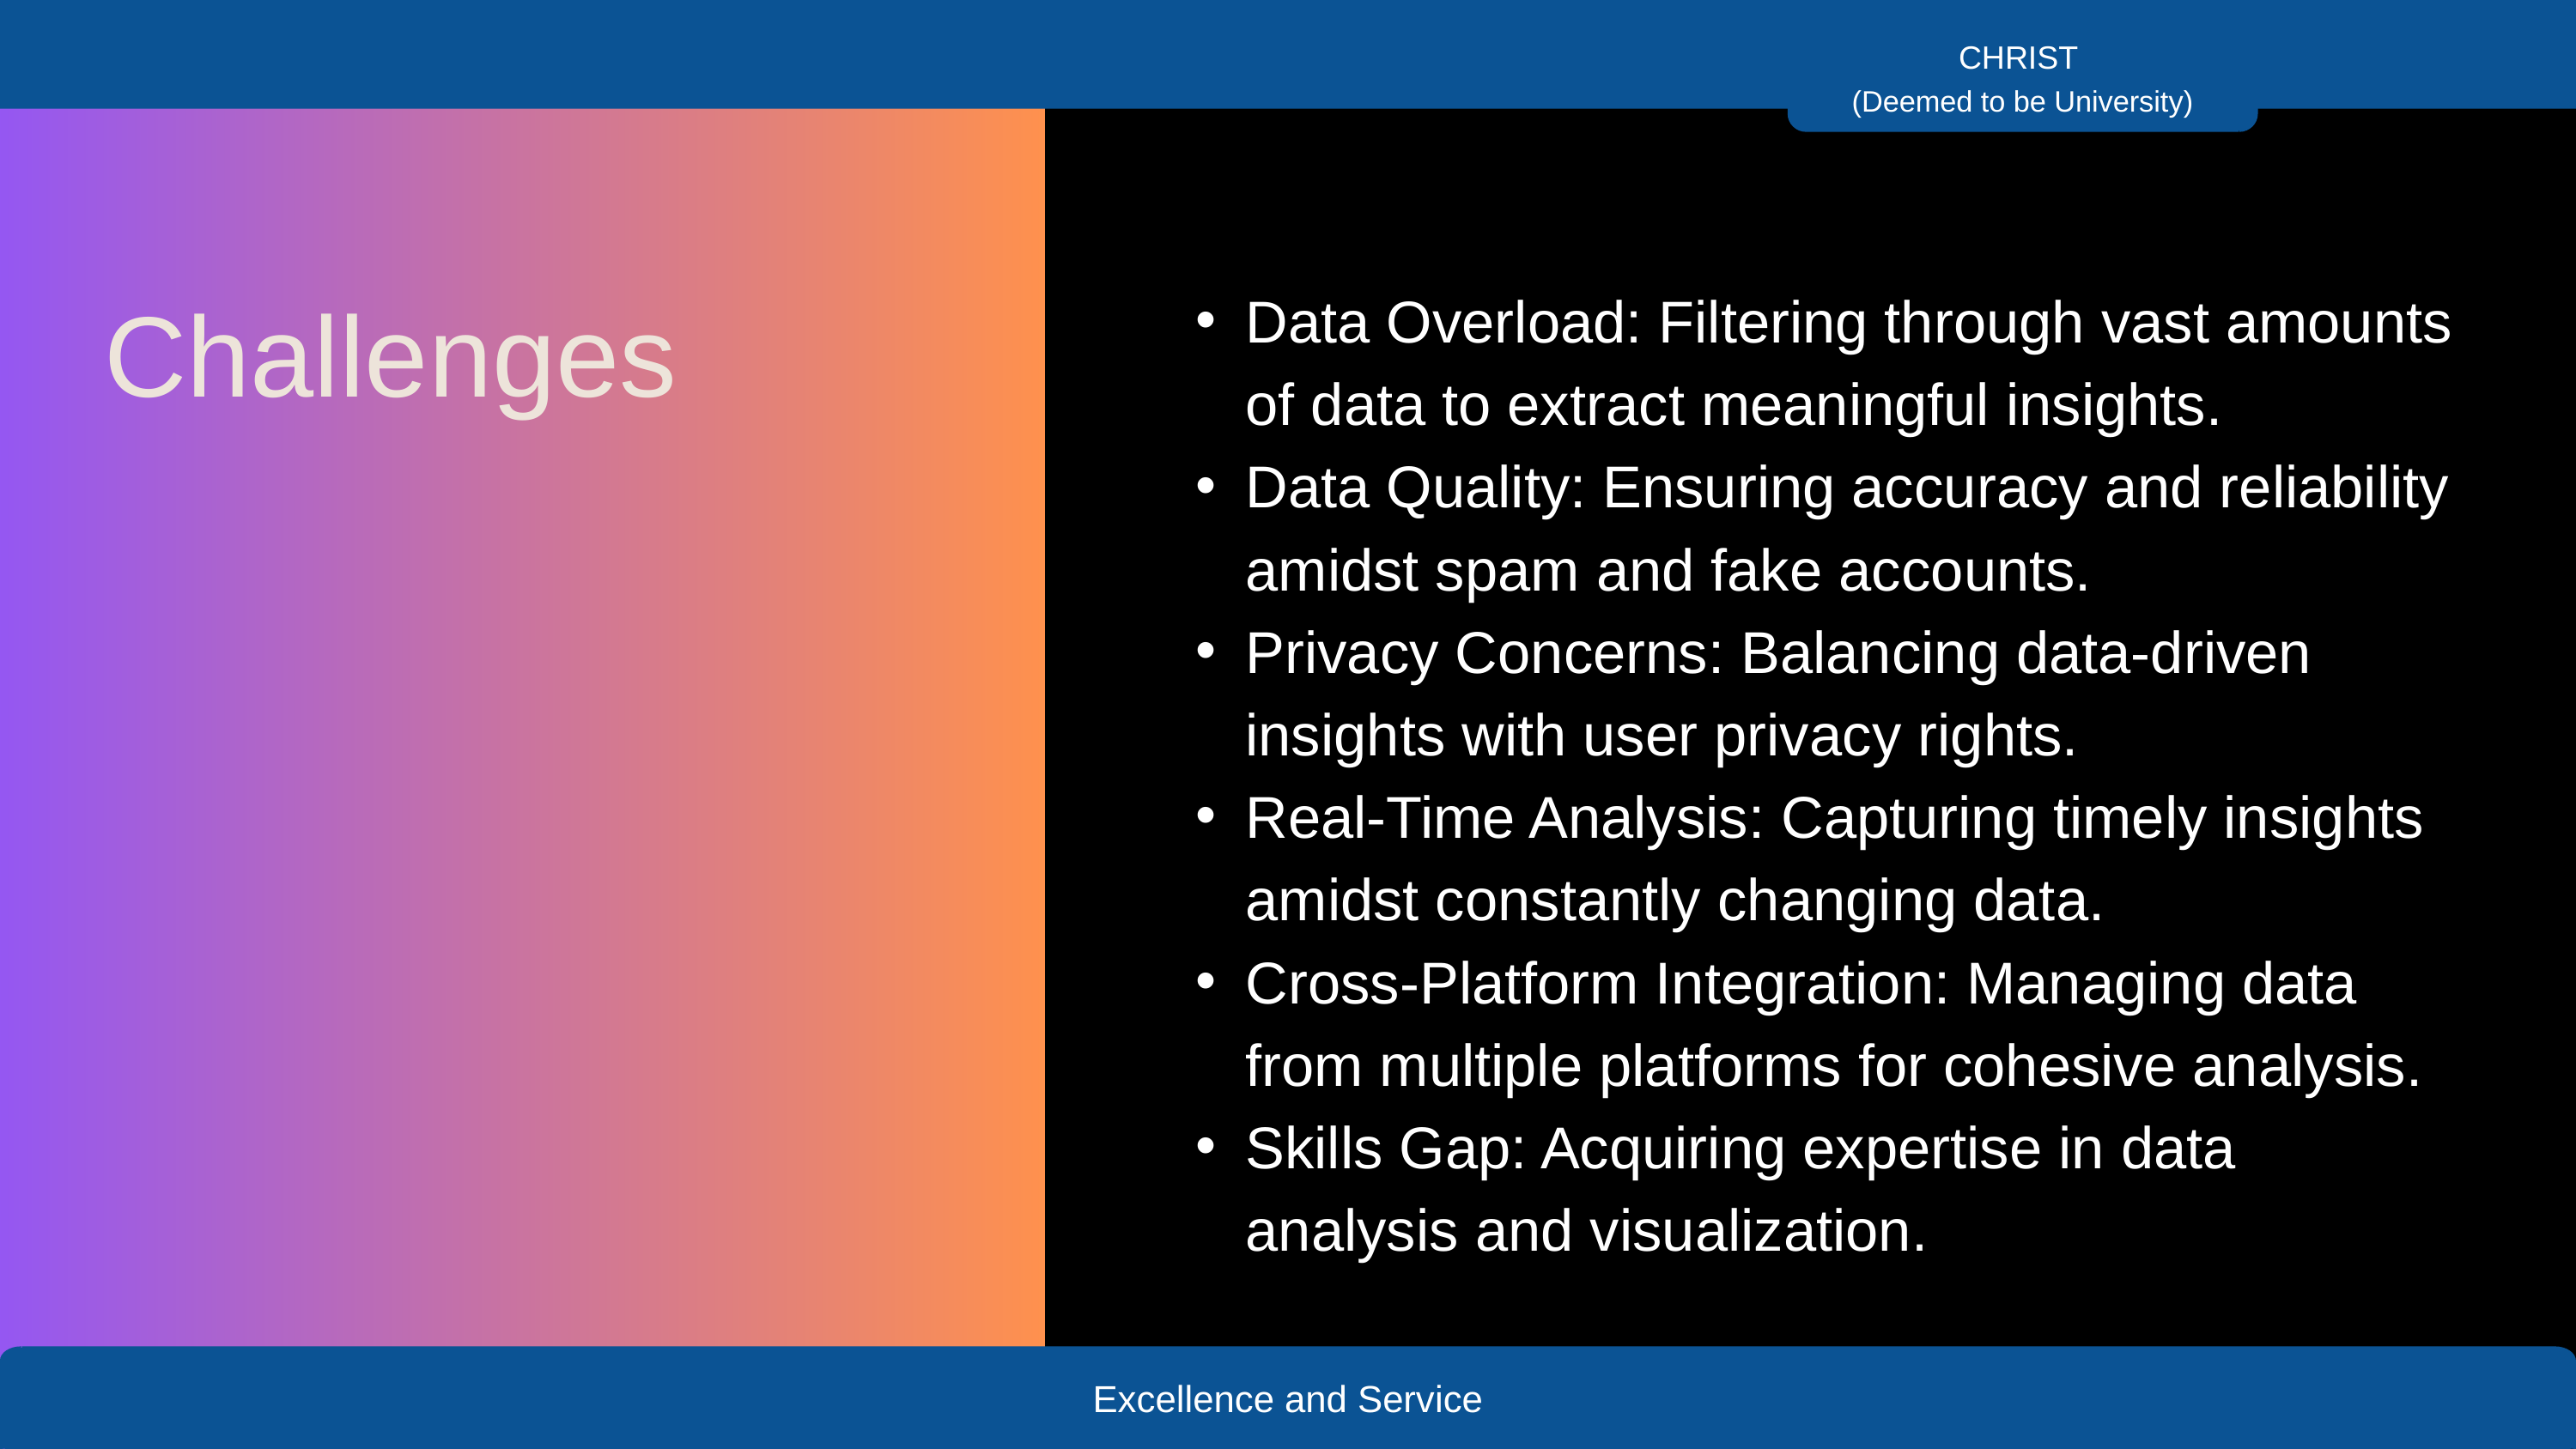

CHRIST
(Deemed to be University)
Data Overload: Filtering through vast amounts of data to extract meaningful insights.
Data Quality: Ensuring accuracy and reliability amidst spam and fake accounts.
Privacy Concerns: Balancing data-driven insights with user privacy rights.
Real-Time Analysis: Capturing timely insights amidst constantly changing data.
Cross-Platform Integration: Managing data from multiple platforms for cohesive analysis.
Skills Gap: Acquiring expertise in data analysis and visualization.

Challenges

Excellence and Service